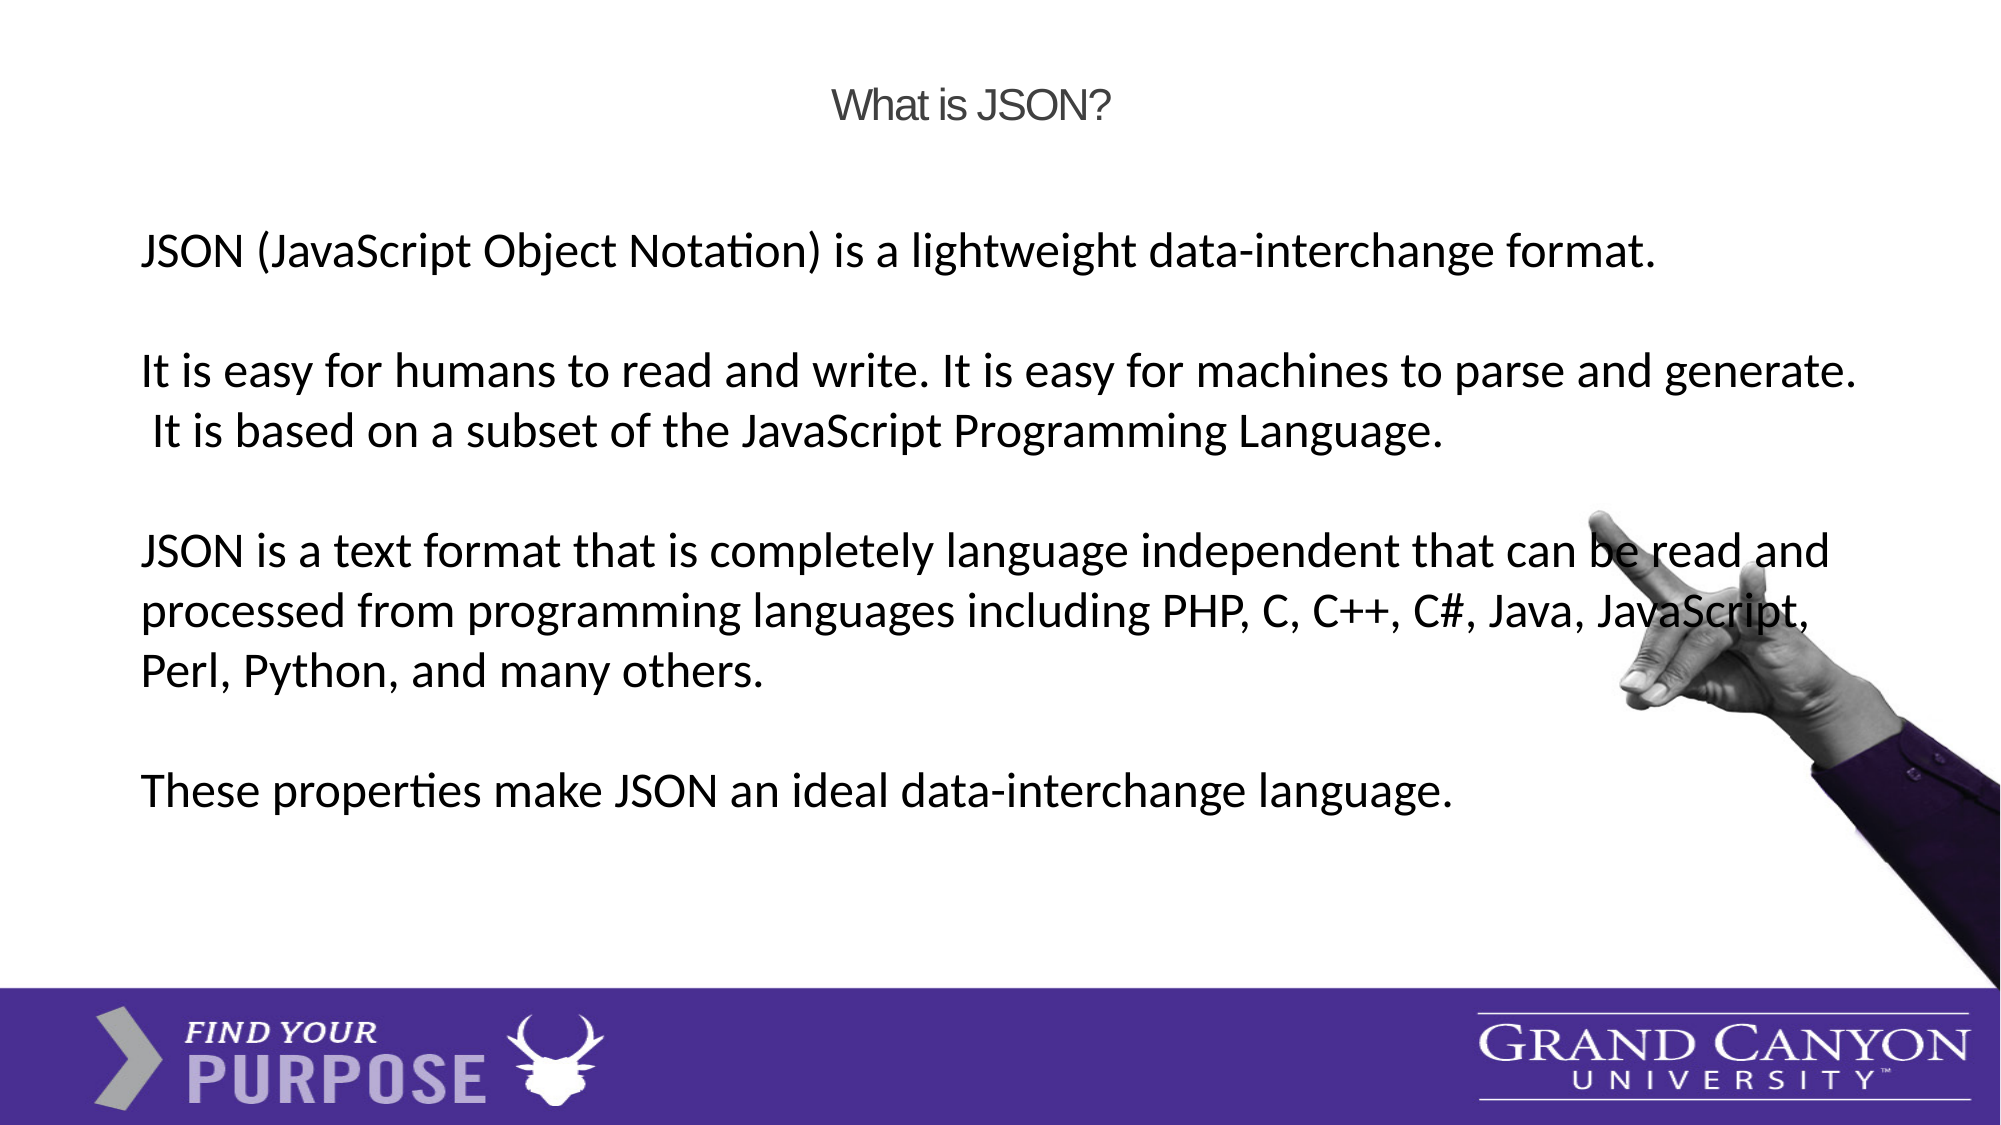

# What is JSON?
JSON (JavaScript Object Notation) is a lightweight data-interchange format.

It is easy for humans to read and write. It is easy for machines to parse and generate.  It is based on a subset of the JavaScript Programming Language.

JSON is a text format that is completely language independent that can be read and processed from programming languages including PHP, C, C++, C#, Java, JavaScript, Perl, Python, and many others.

These properties make JSON an ideal data-interchange language.